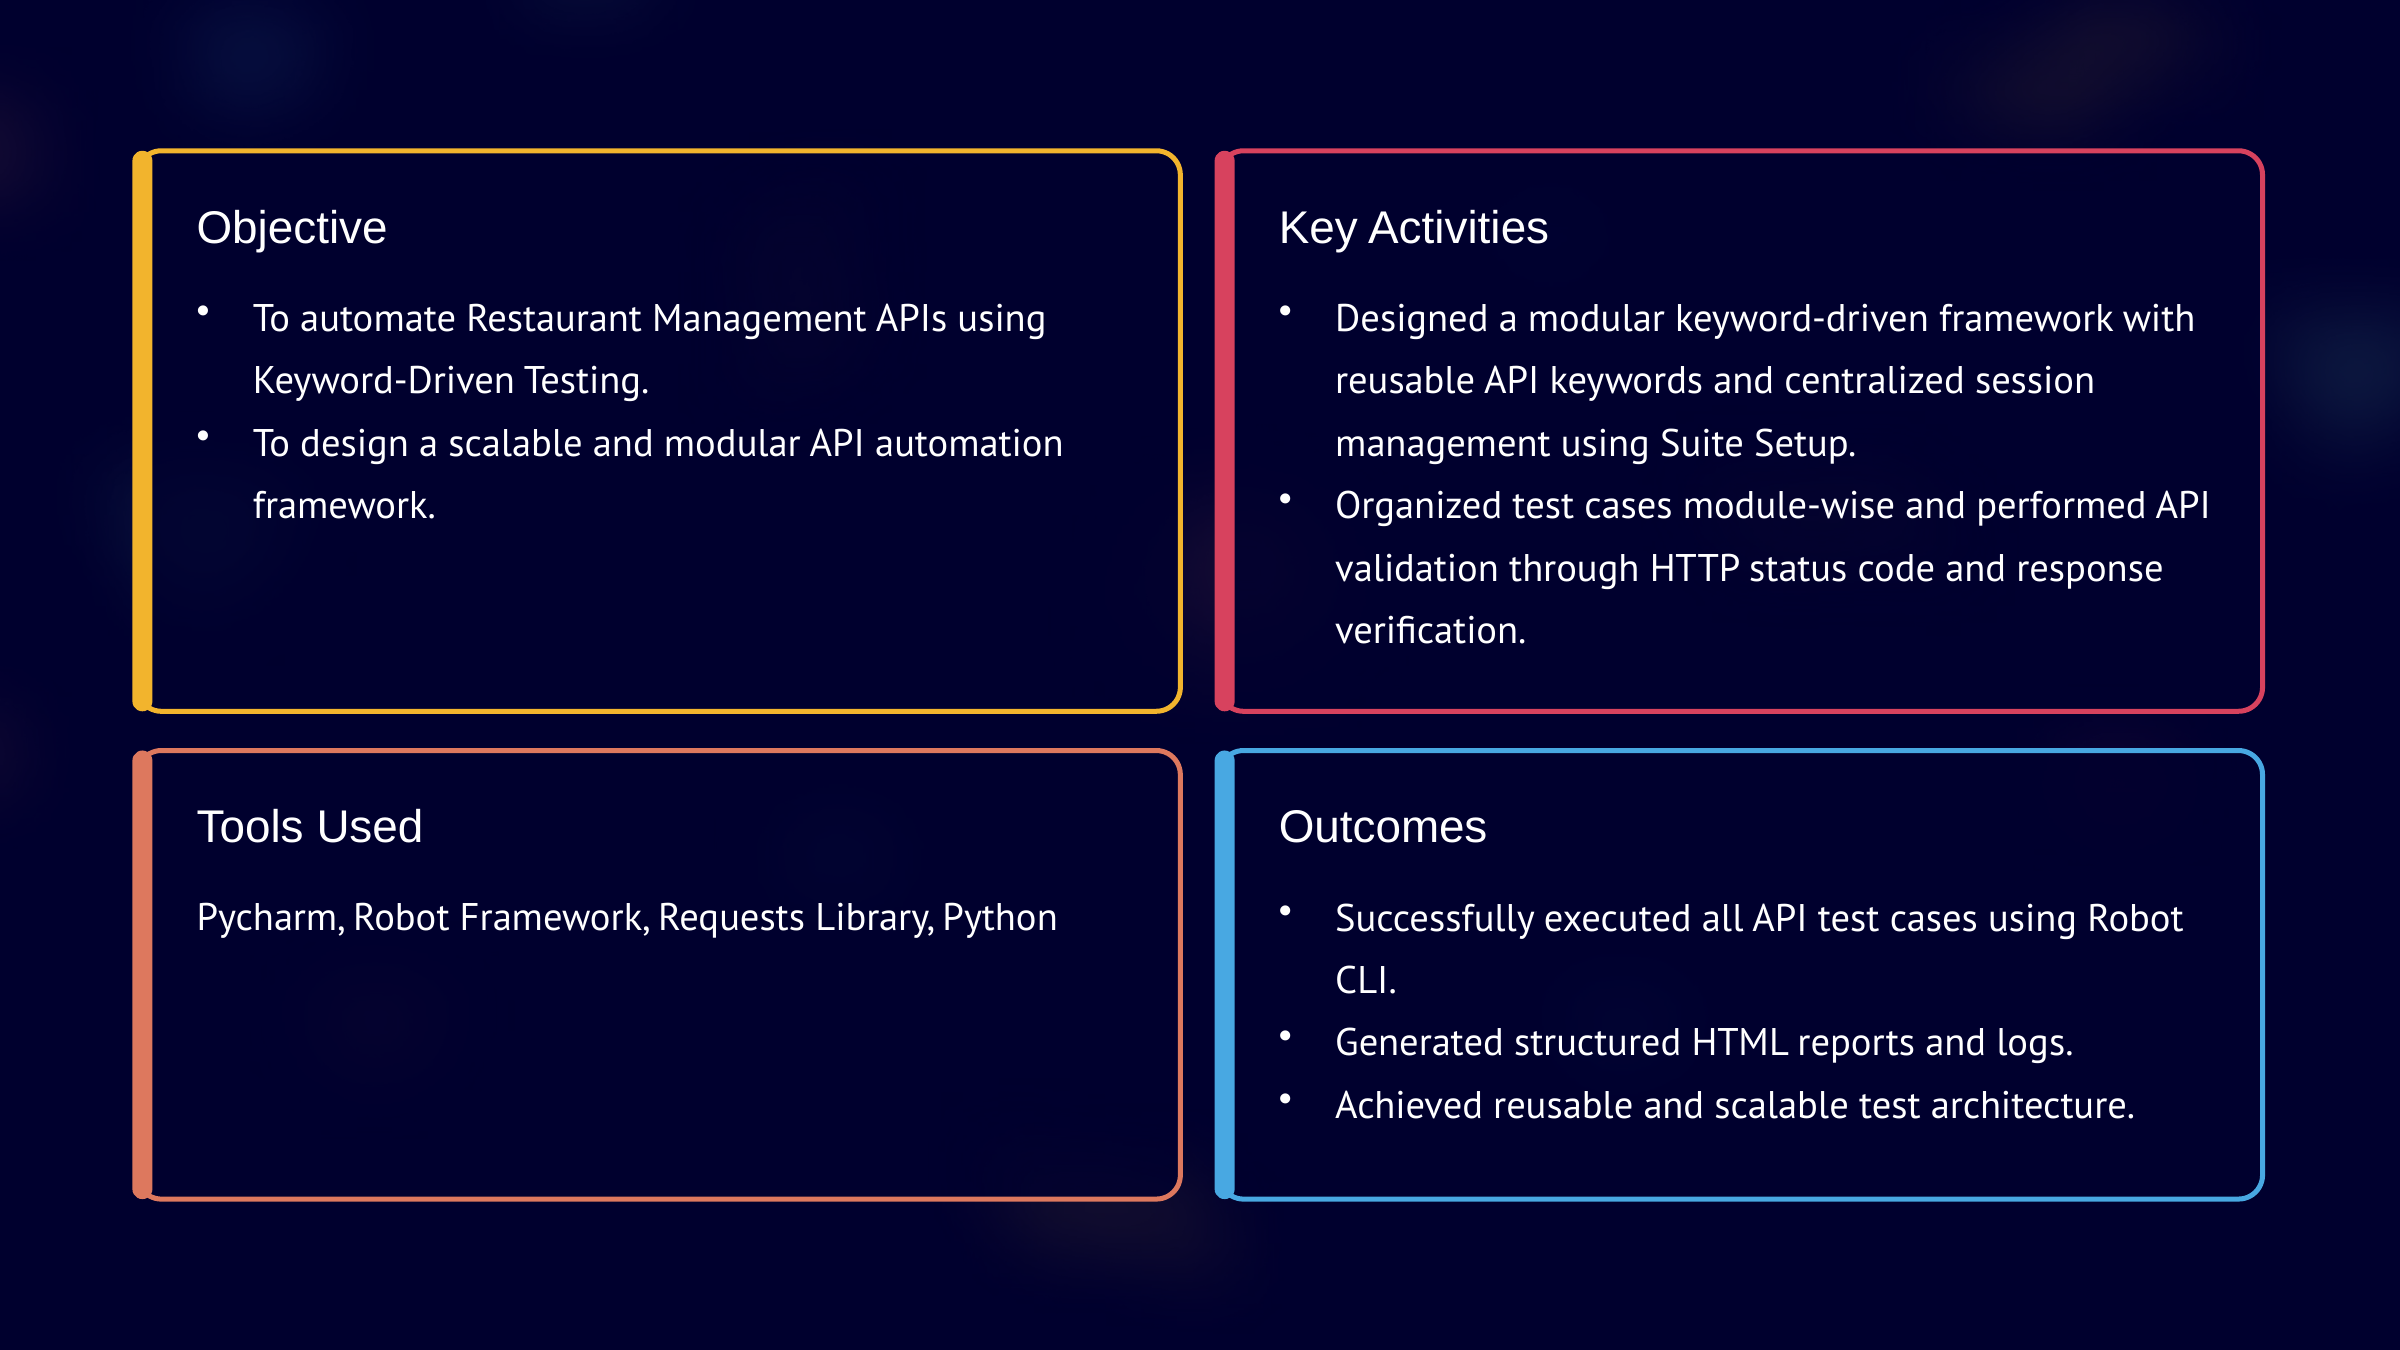

Objective
Key Activities
To automate Restaurant Management APIs using Keyword-Driven Testing.
To design a scalable and modular API automation framework.
Designed a modular keyword-driven framework with reusable API keywords and centralized session management using Suite Setup.
Organized test cases module-wise and performed API validation through HTTP status code and response verification.

Tools Used
Outcomes
Pycharm, Robot Framework, Requests Library, Python
Successfully executed all API test cases using Robot CLI.
Generated structured HTML reports and logs.
Achieved reusable and scalable test architecture.